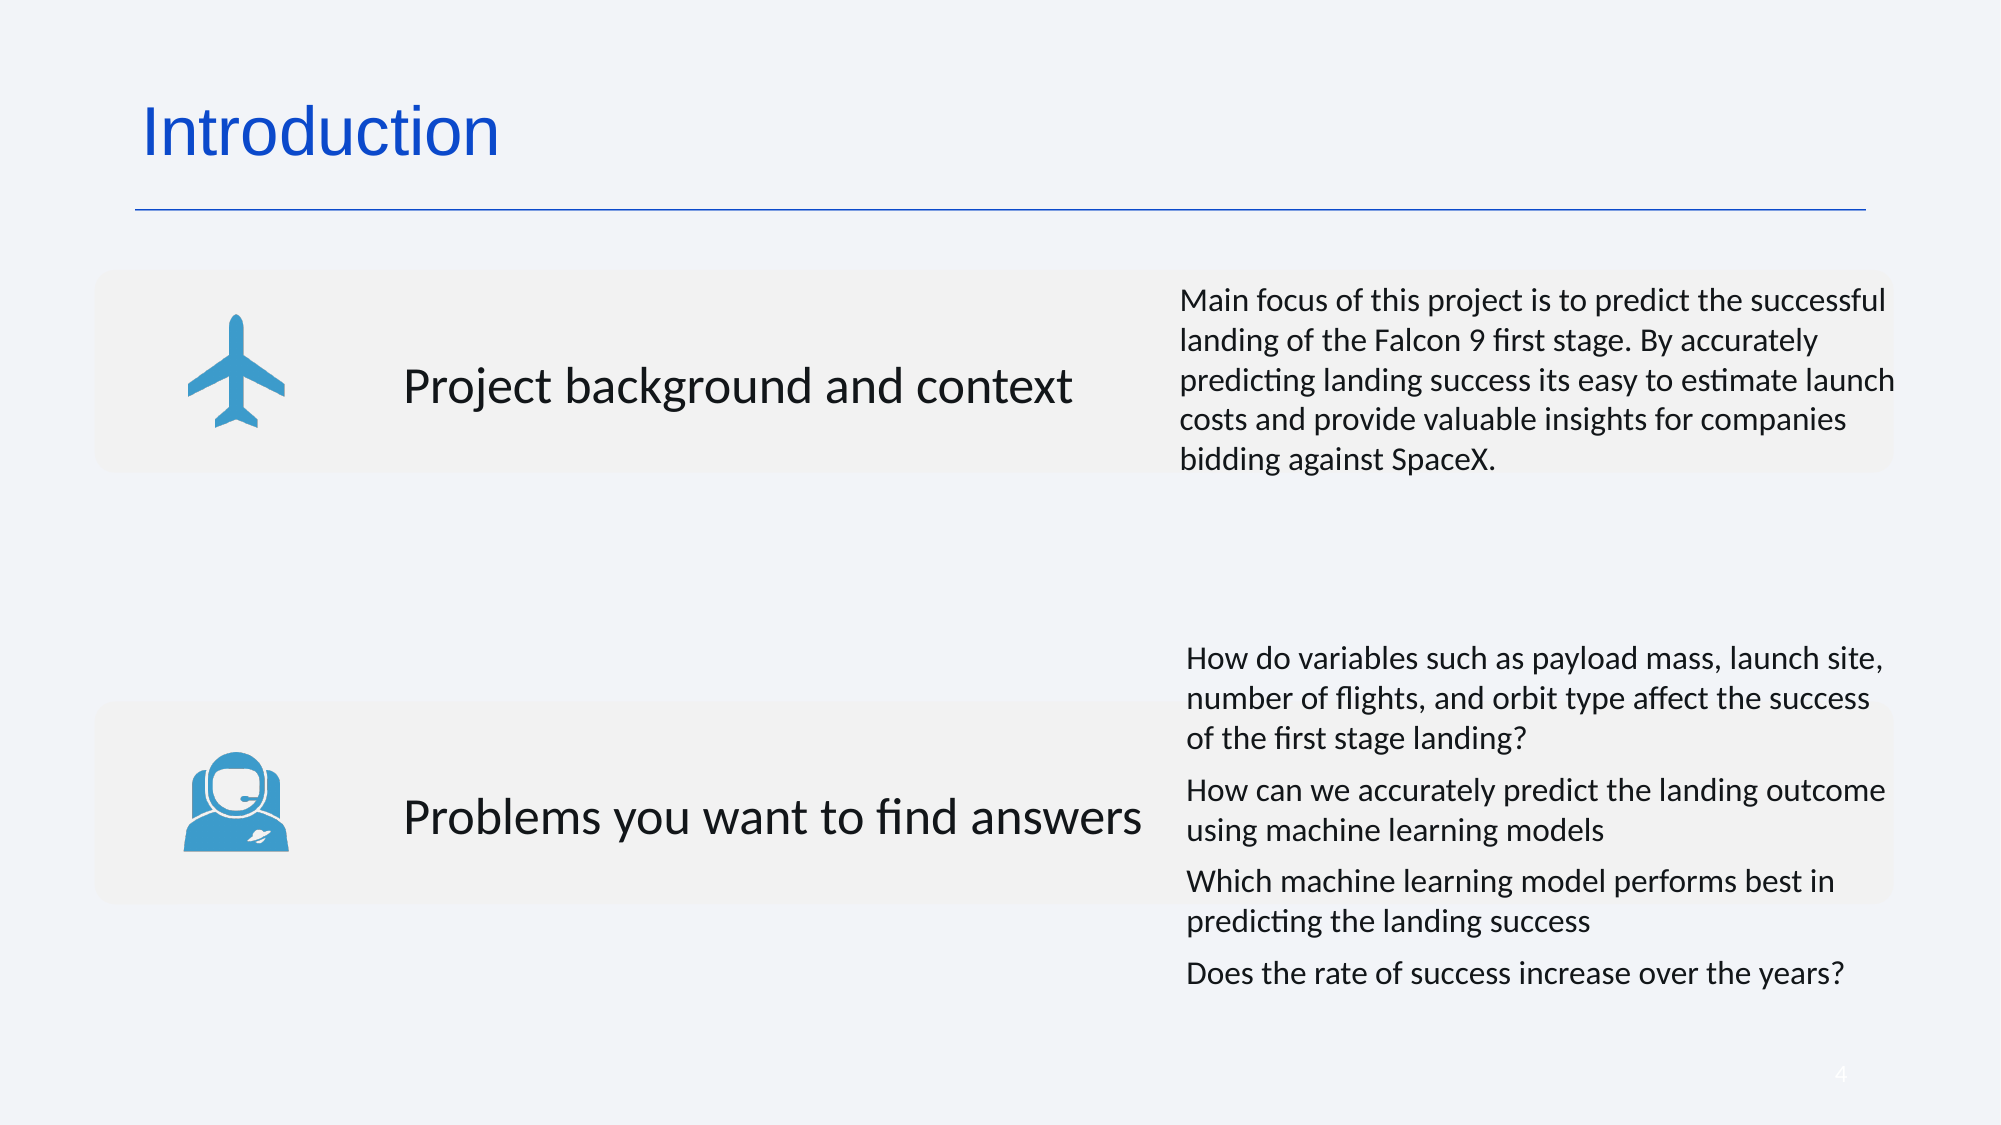

Introduction
Project background and context
Main focus of this project is to predict the successful landing of the Falcon 9 first stage. By accurately predicting landing success its easy to estimate launch costs and provide valuable insights for companies bidding against SpaceX.
Problems you want to find answers
How do variables such as payload mass, launch site, number of flights, and orbit type affect the success of the first stage landing?
How can we accurately predict the landing outcome using machine learning models
Which machine learning model performs best in predicting the landing success
Does the rate of success increase over the years?
4